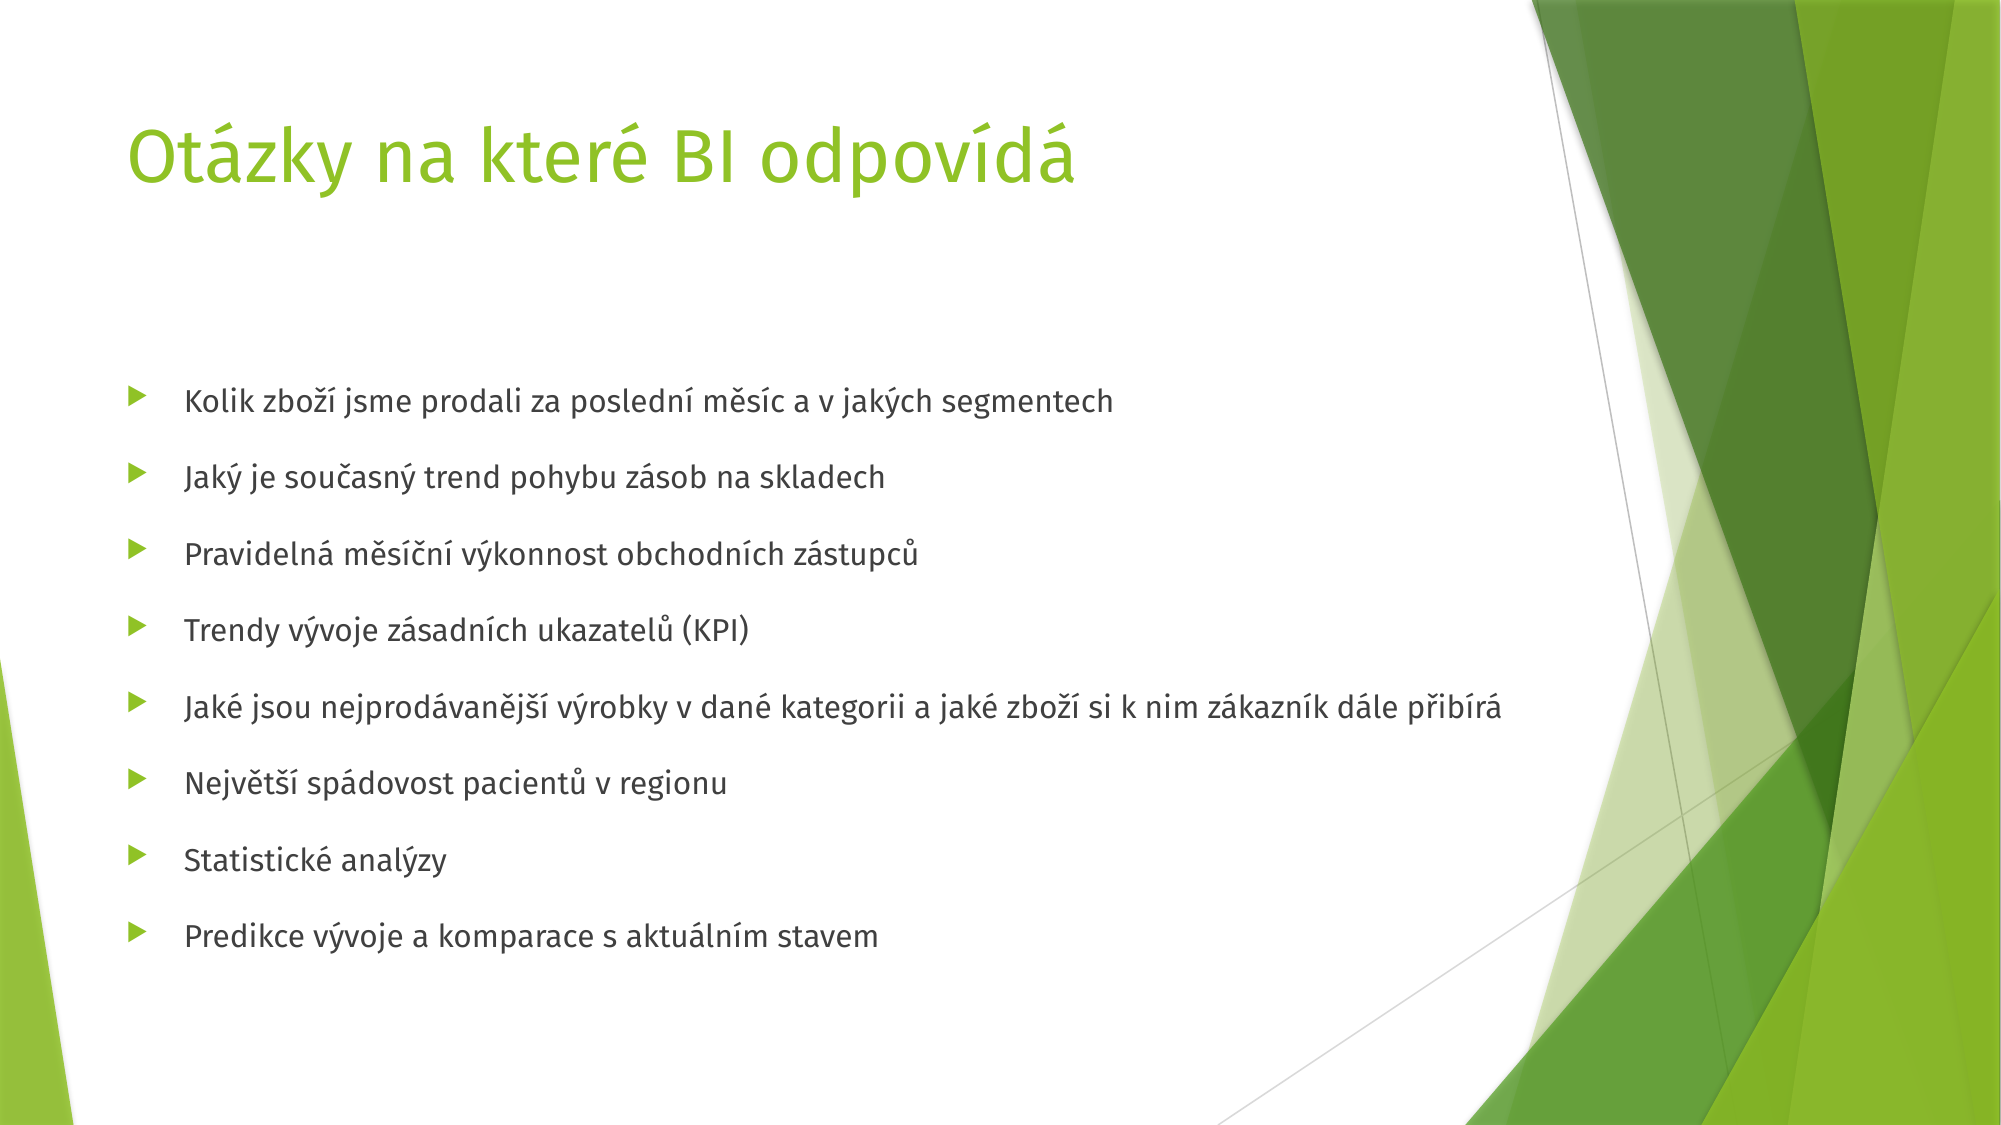

# Otázky na které BI odpovídá
Kolik zboží jsme prodali za poslední měsíc a v jakých segmentech
Jaký je současný trend pohybu zásob na skladech
Pravidelná měsíční výkonnost obchodních zástupců
Trendy vývoje zásadních ukazatelů (KPI)
Jaké jsou nejprodávanější výrobky v dané kategorii a jaké zboží si k nim zákazník dále přibírá
Největší spádovost pacientů v regionu
Statistické analýzy
Predikce vývoje a komparace s aktuálním stavem